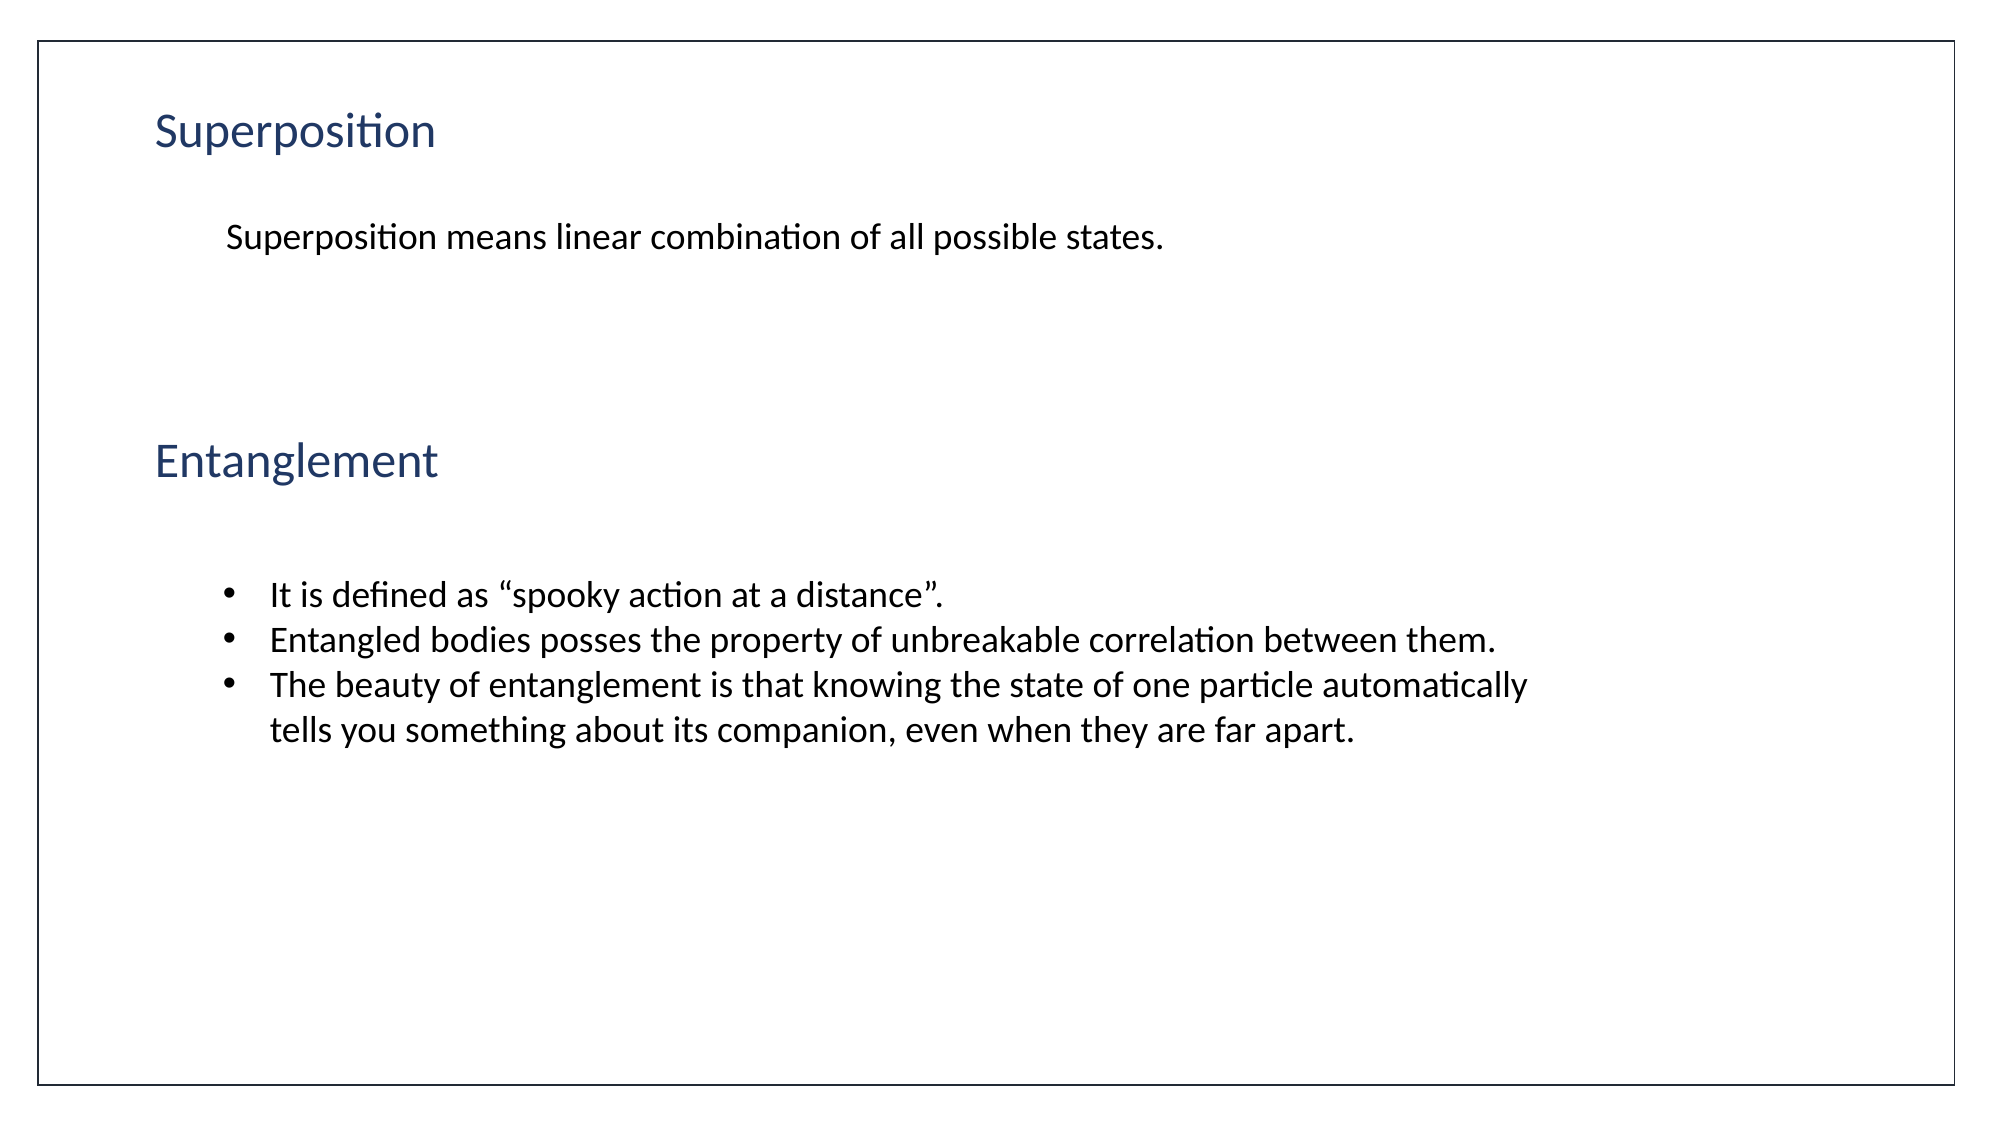

Superposition
Superposition means linear combination of all possible states.
Entanglement
It is defined as “spooky action at a distance”.
Entangled bodies posses the property of unbreakable correlation between them.
The beauty of entanglement is that knowing the state of one particle automatically tells you something about its companion, even when they are far apart.